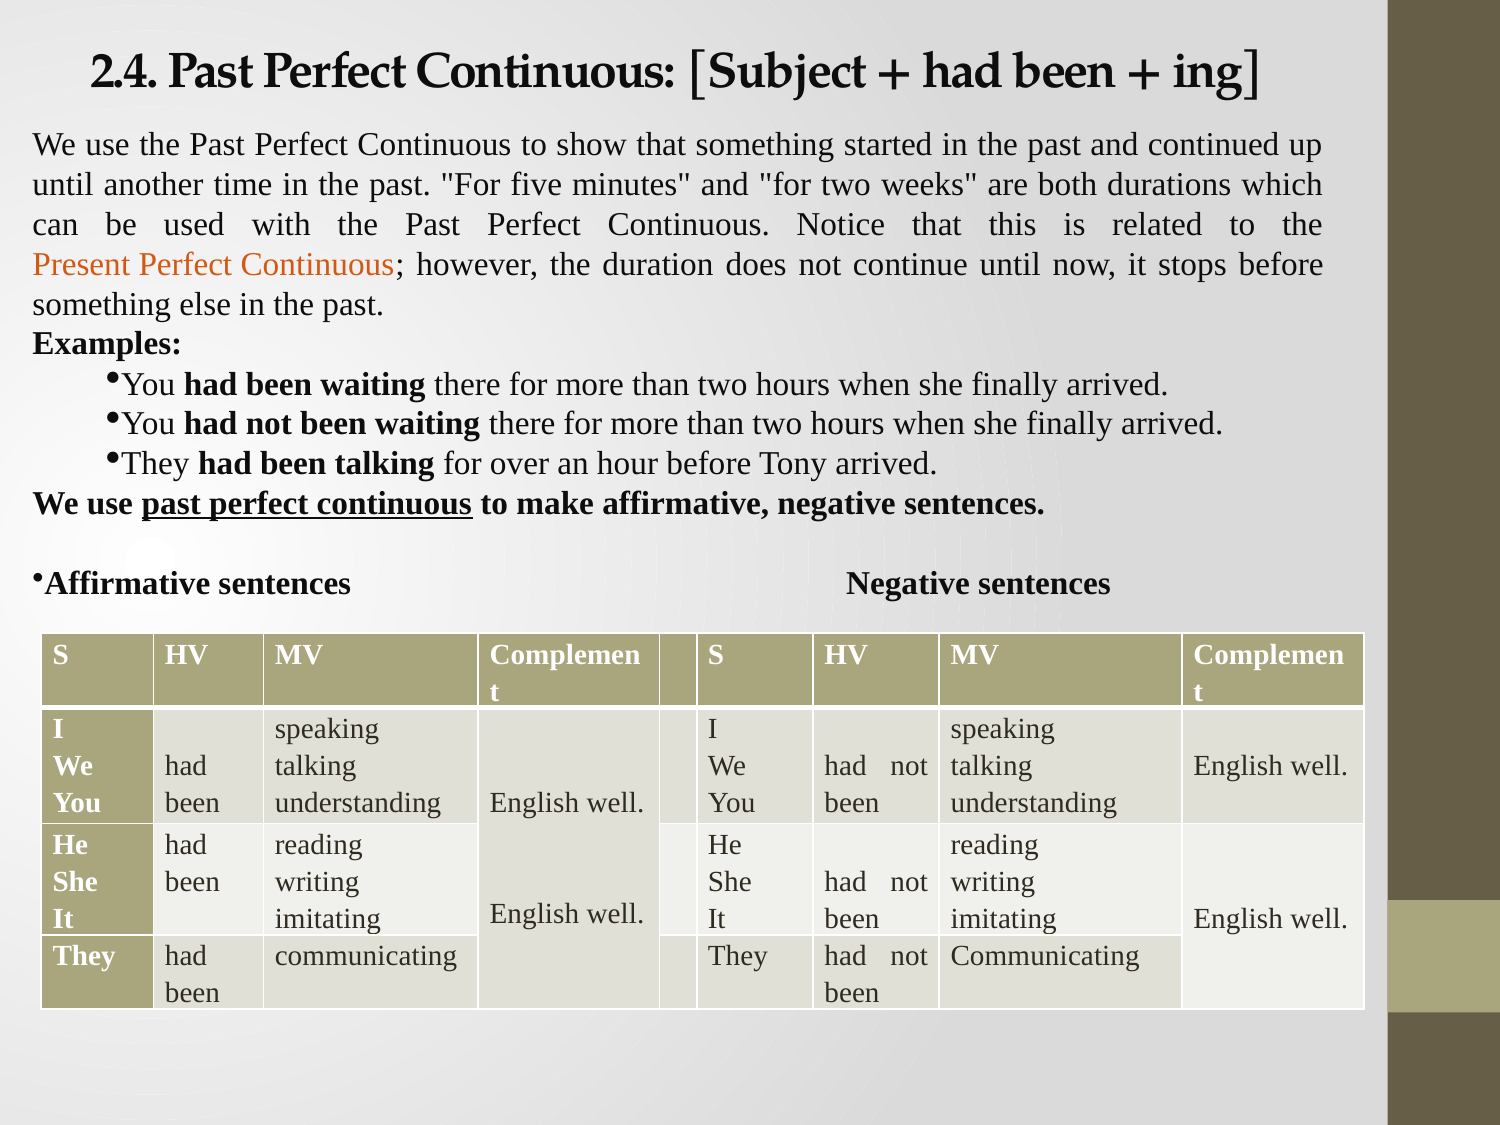

# 2.4. Past Perfect Continuous: [Subject + had been + ing]
We use the Past Perfect Continuous to show that something started in the past and continued up until another time in the past. "For five minutes" and "for two weeks" are both durations which can be used with the Past Perfect Continuous. Notice that this is related to the Present Perfect Continuous; however, the duration does not continue until now, it stops before something else in the past.
Examples:
You had been waiting there for more than two hours when she finally arrived.
You had not been waiting there for more than two hours when she finally arrived.
They had been talking for over an hour before Tony arrived.
We use past perfect continuous to make affirmative, negative sentences.

Affirmative sentences                                                            Negative sentences
| S | HV | MV | Complement |  | S | HV | MV | Complement |
| --- | --- | --- | --- | --- | --- | --- | --- | --- |
| I We You | had been | speaking talking understanding | English well.     English well. |  | I We You | had not been | speaking talking understanding | English well. |
| He She It | had been | reading writing imitating |  |  | He She It | had not been | reading writing imitating | English well. |
| They | had been | communicating |  |  | They | had not been | Communicating |  |